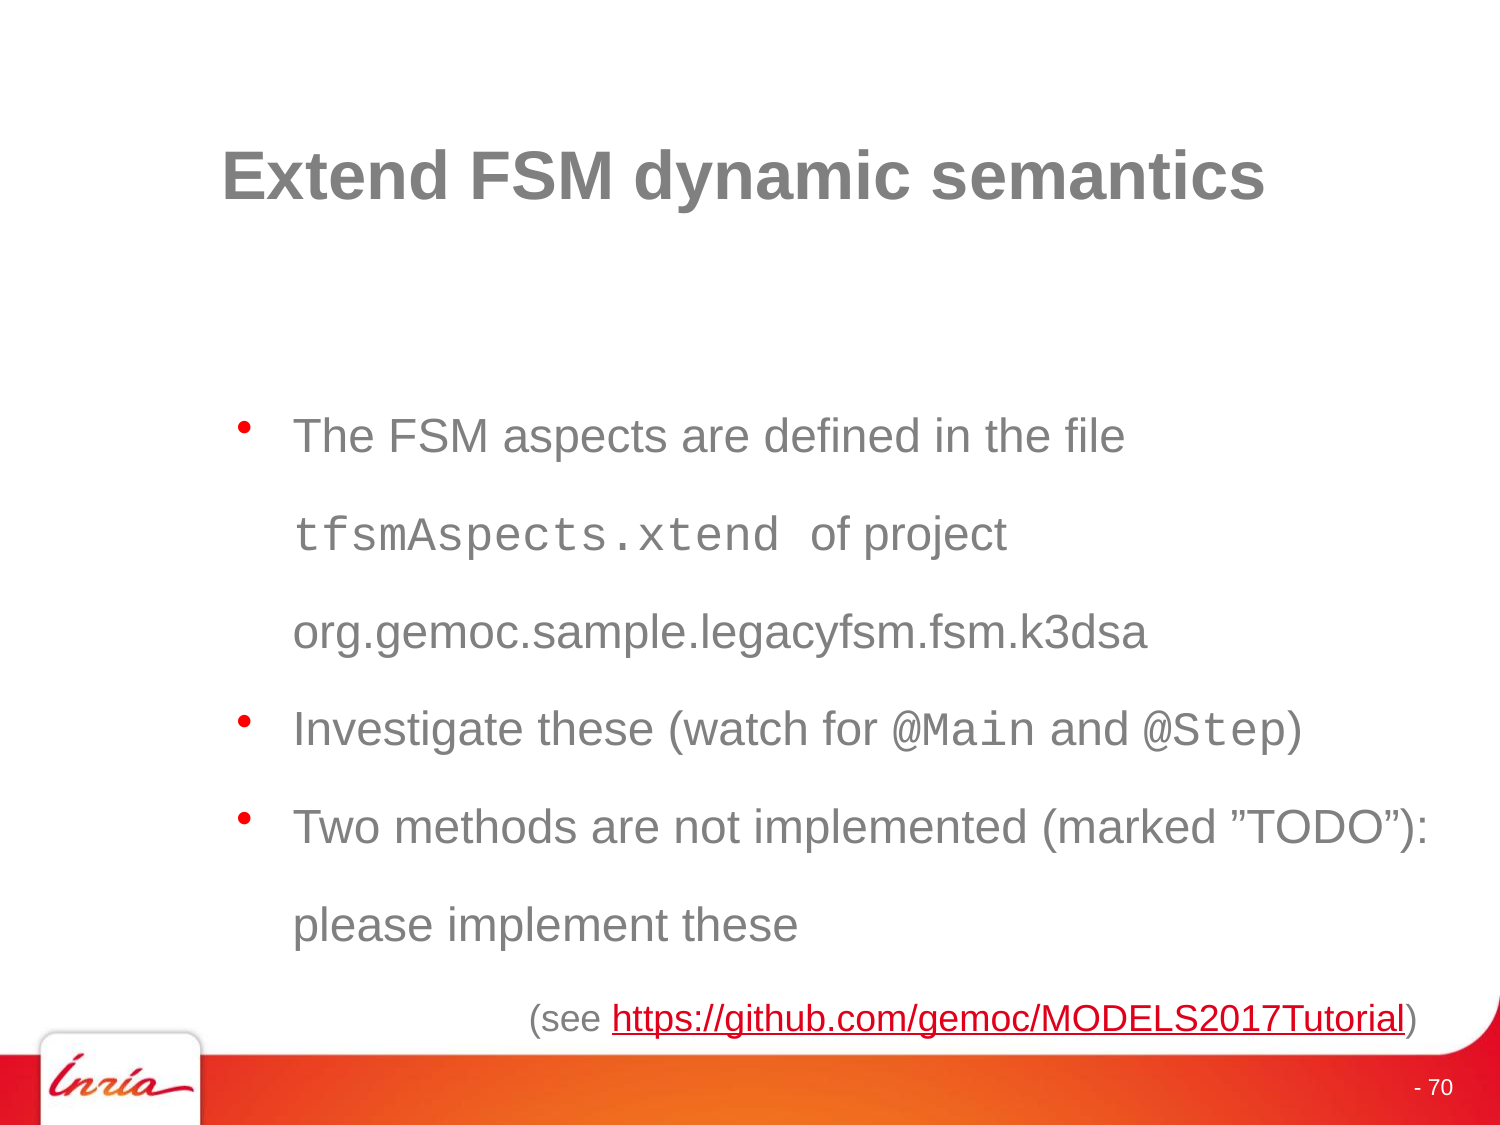

# Extend FSM dynamic semantics
The FSM aspects are defined in the file tfsmAspects.xtend of project org.gemoc.sample.legacyfsm.fsm.k3dsa
Investigate these (watch for @Main and @Step)
Two methods are not implemented (marked ”TODO”): please implement these

(see https://github.com/gemoc/MODELS2017Tutorial)
- 70